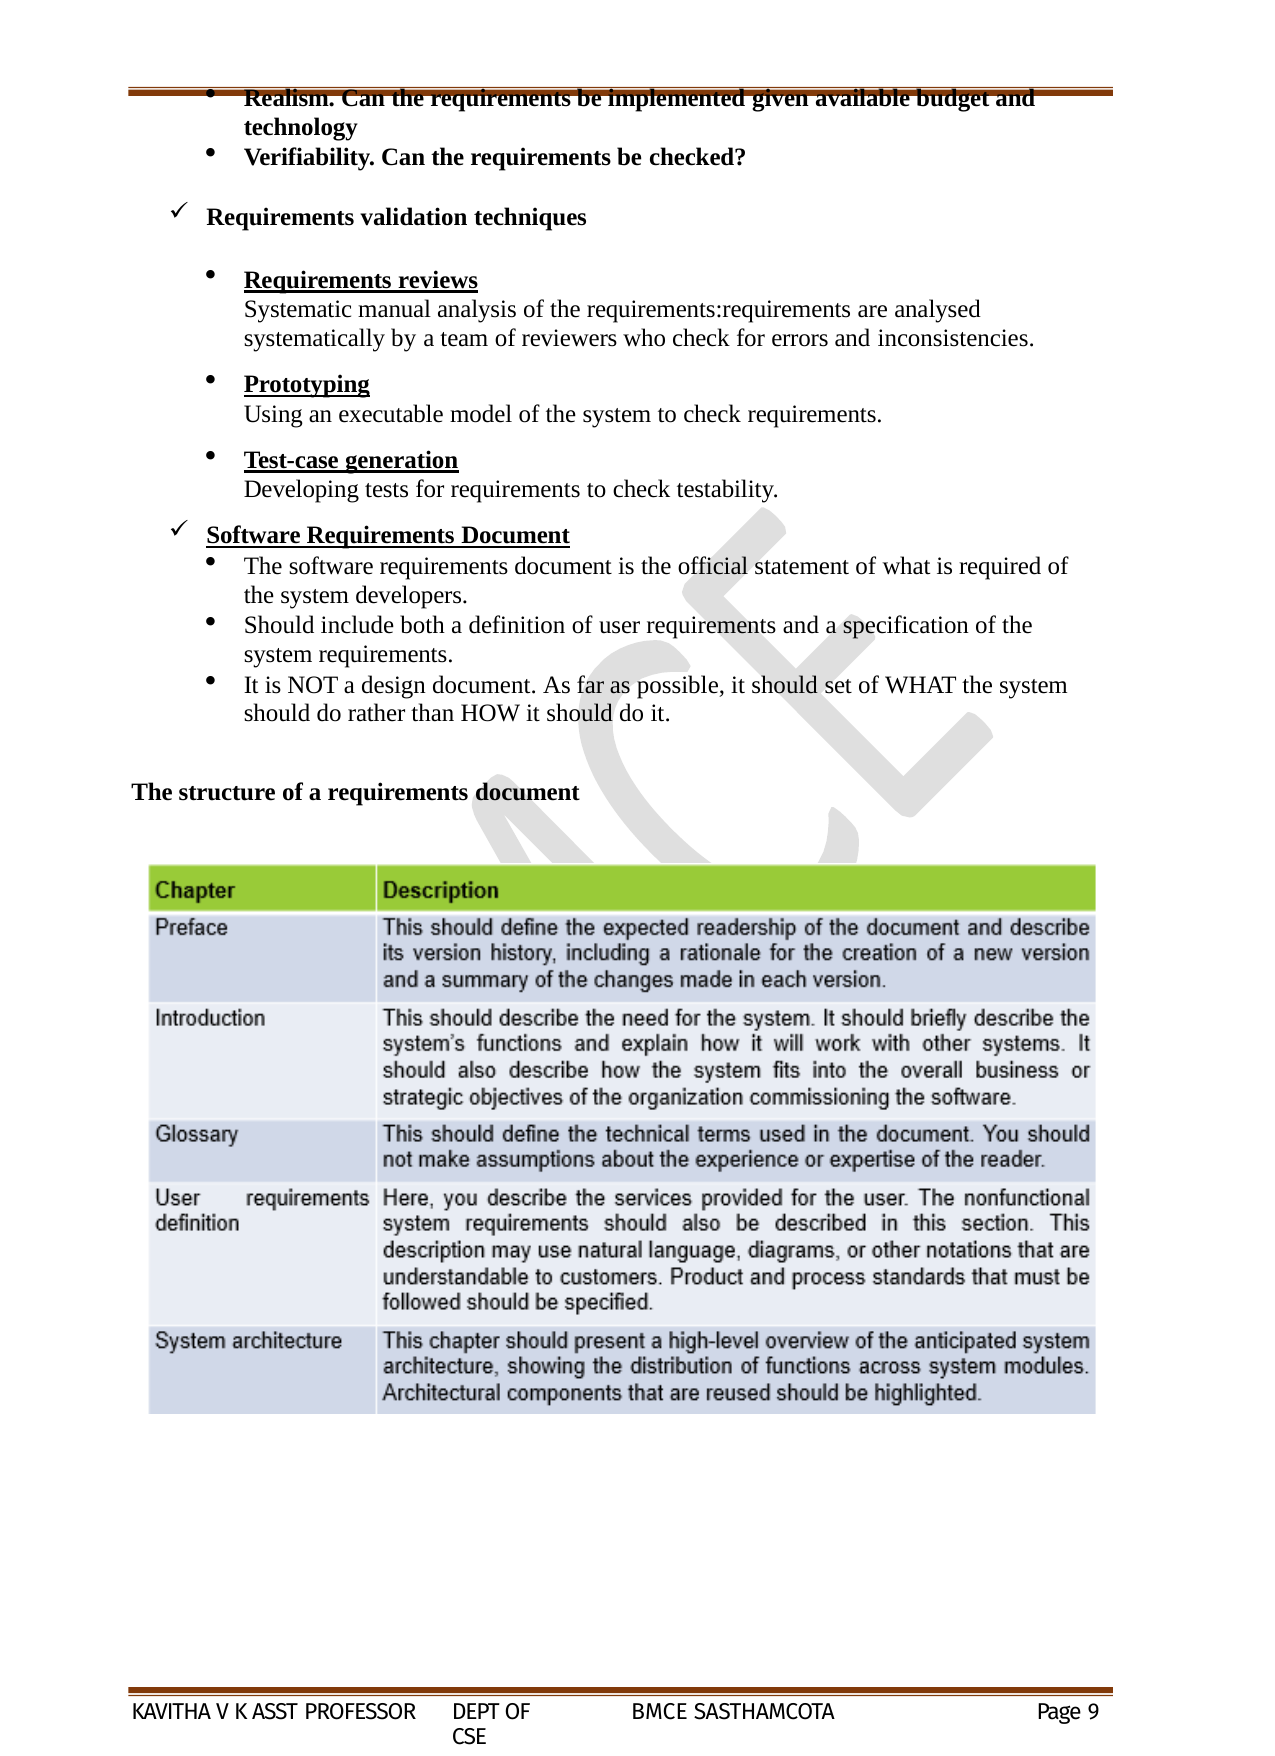

Realism. Can the requirements be implemented given available budget and  technology
Verifiability. Can the requirements be checked?

Requirements validation techniques

Requirements reviews
Systematic manual analysis of the requirements:requirements are analysed  systematically by a team of reviewers who check for errors and inconsistencies.
Prototyping
Using an executable model of the system to check requirements.
Test-case generation
Developing tests for requirements to check testability.
Software Requirements Document
The software requirements document is the official statement of what is required of  the system developers.
Should include both a definition of user requirements and a specification of the  system requirements.
It is NOT a design document. As far as possible, it should set of WHAT the system  should do rather than HOW it should do it.

The structure of a requirements document

KAVITHA V K ASST PROFESSOR
DEPT OF CSE
BMCE SASTHAMCOTA
Page 9